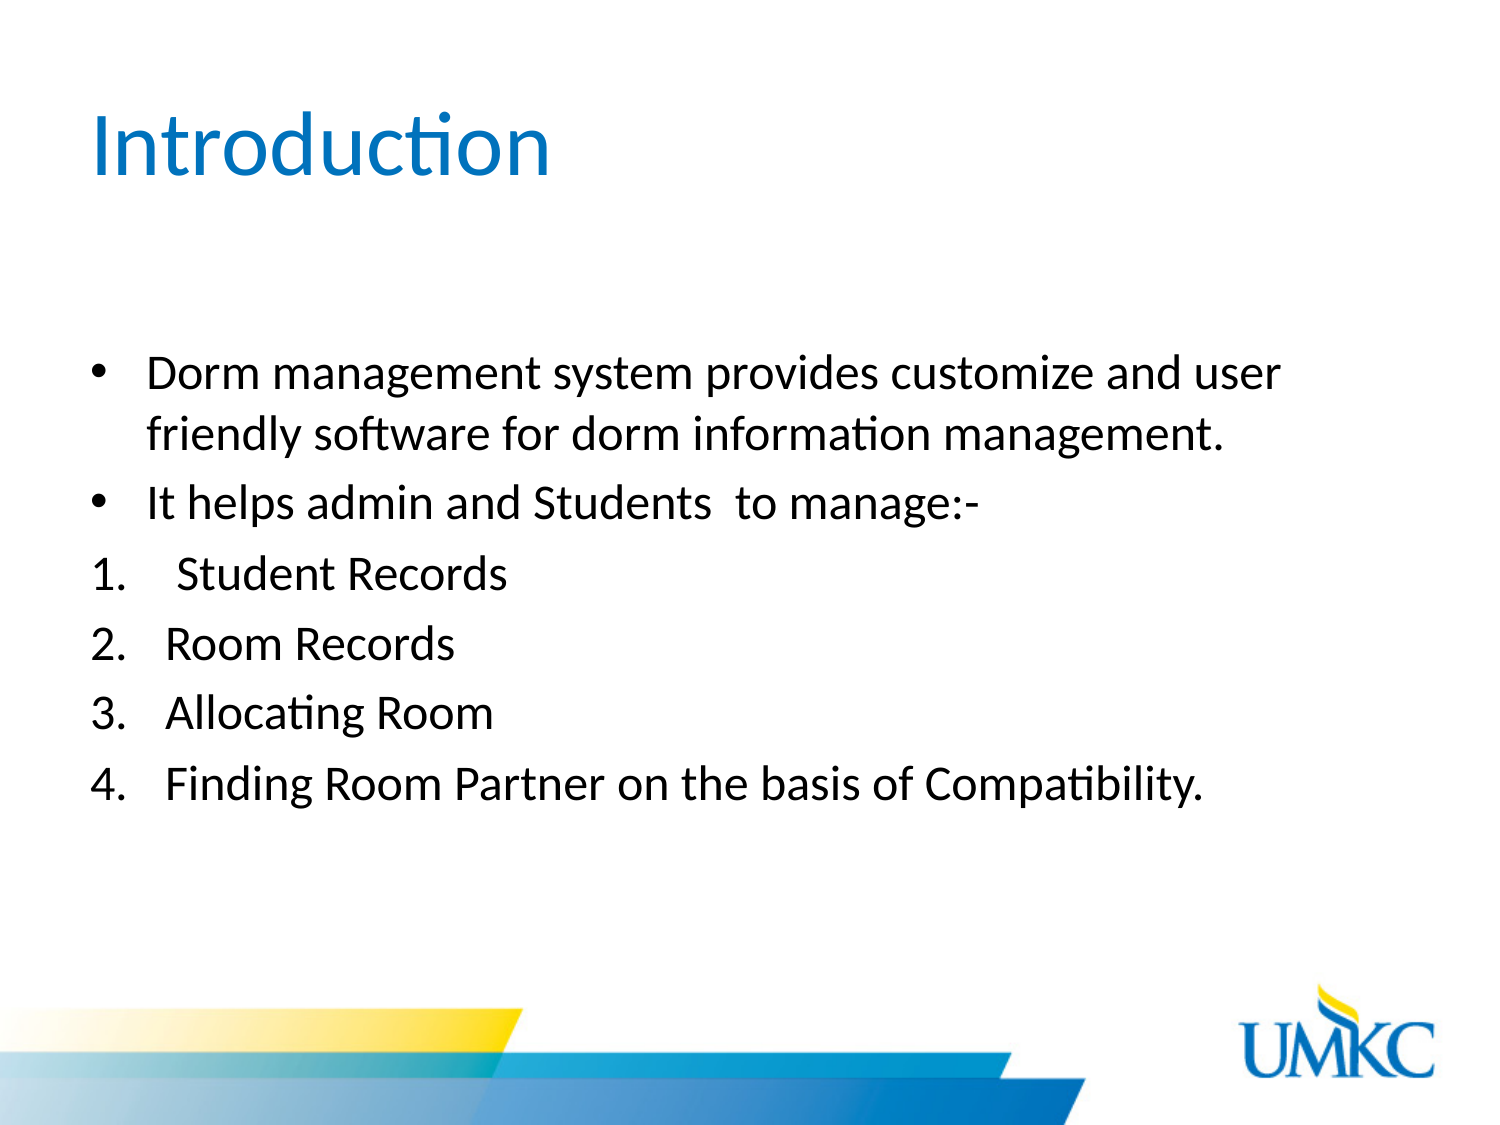

# Introduction

Dorm management system provides customize and user friendly software for dorm information management.
It helps admin and Students  to manage:-
 Student Records
Room Records
Allocating Room
Finding Room Partner on the basis of Compatibility.